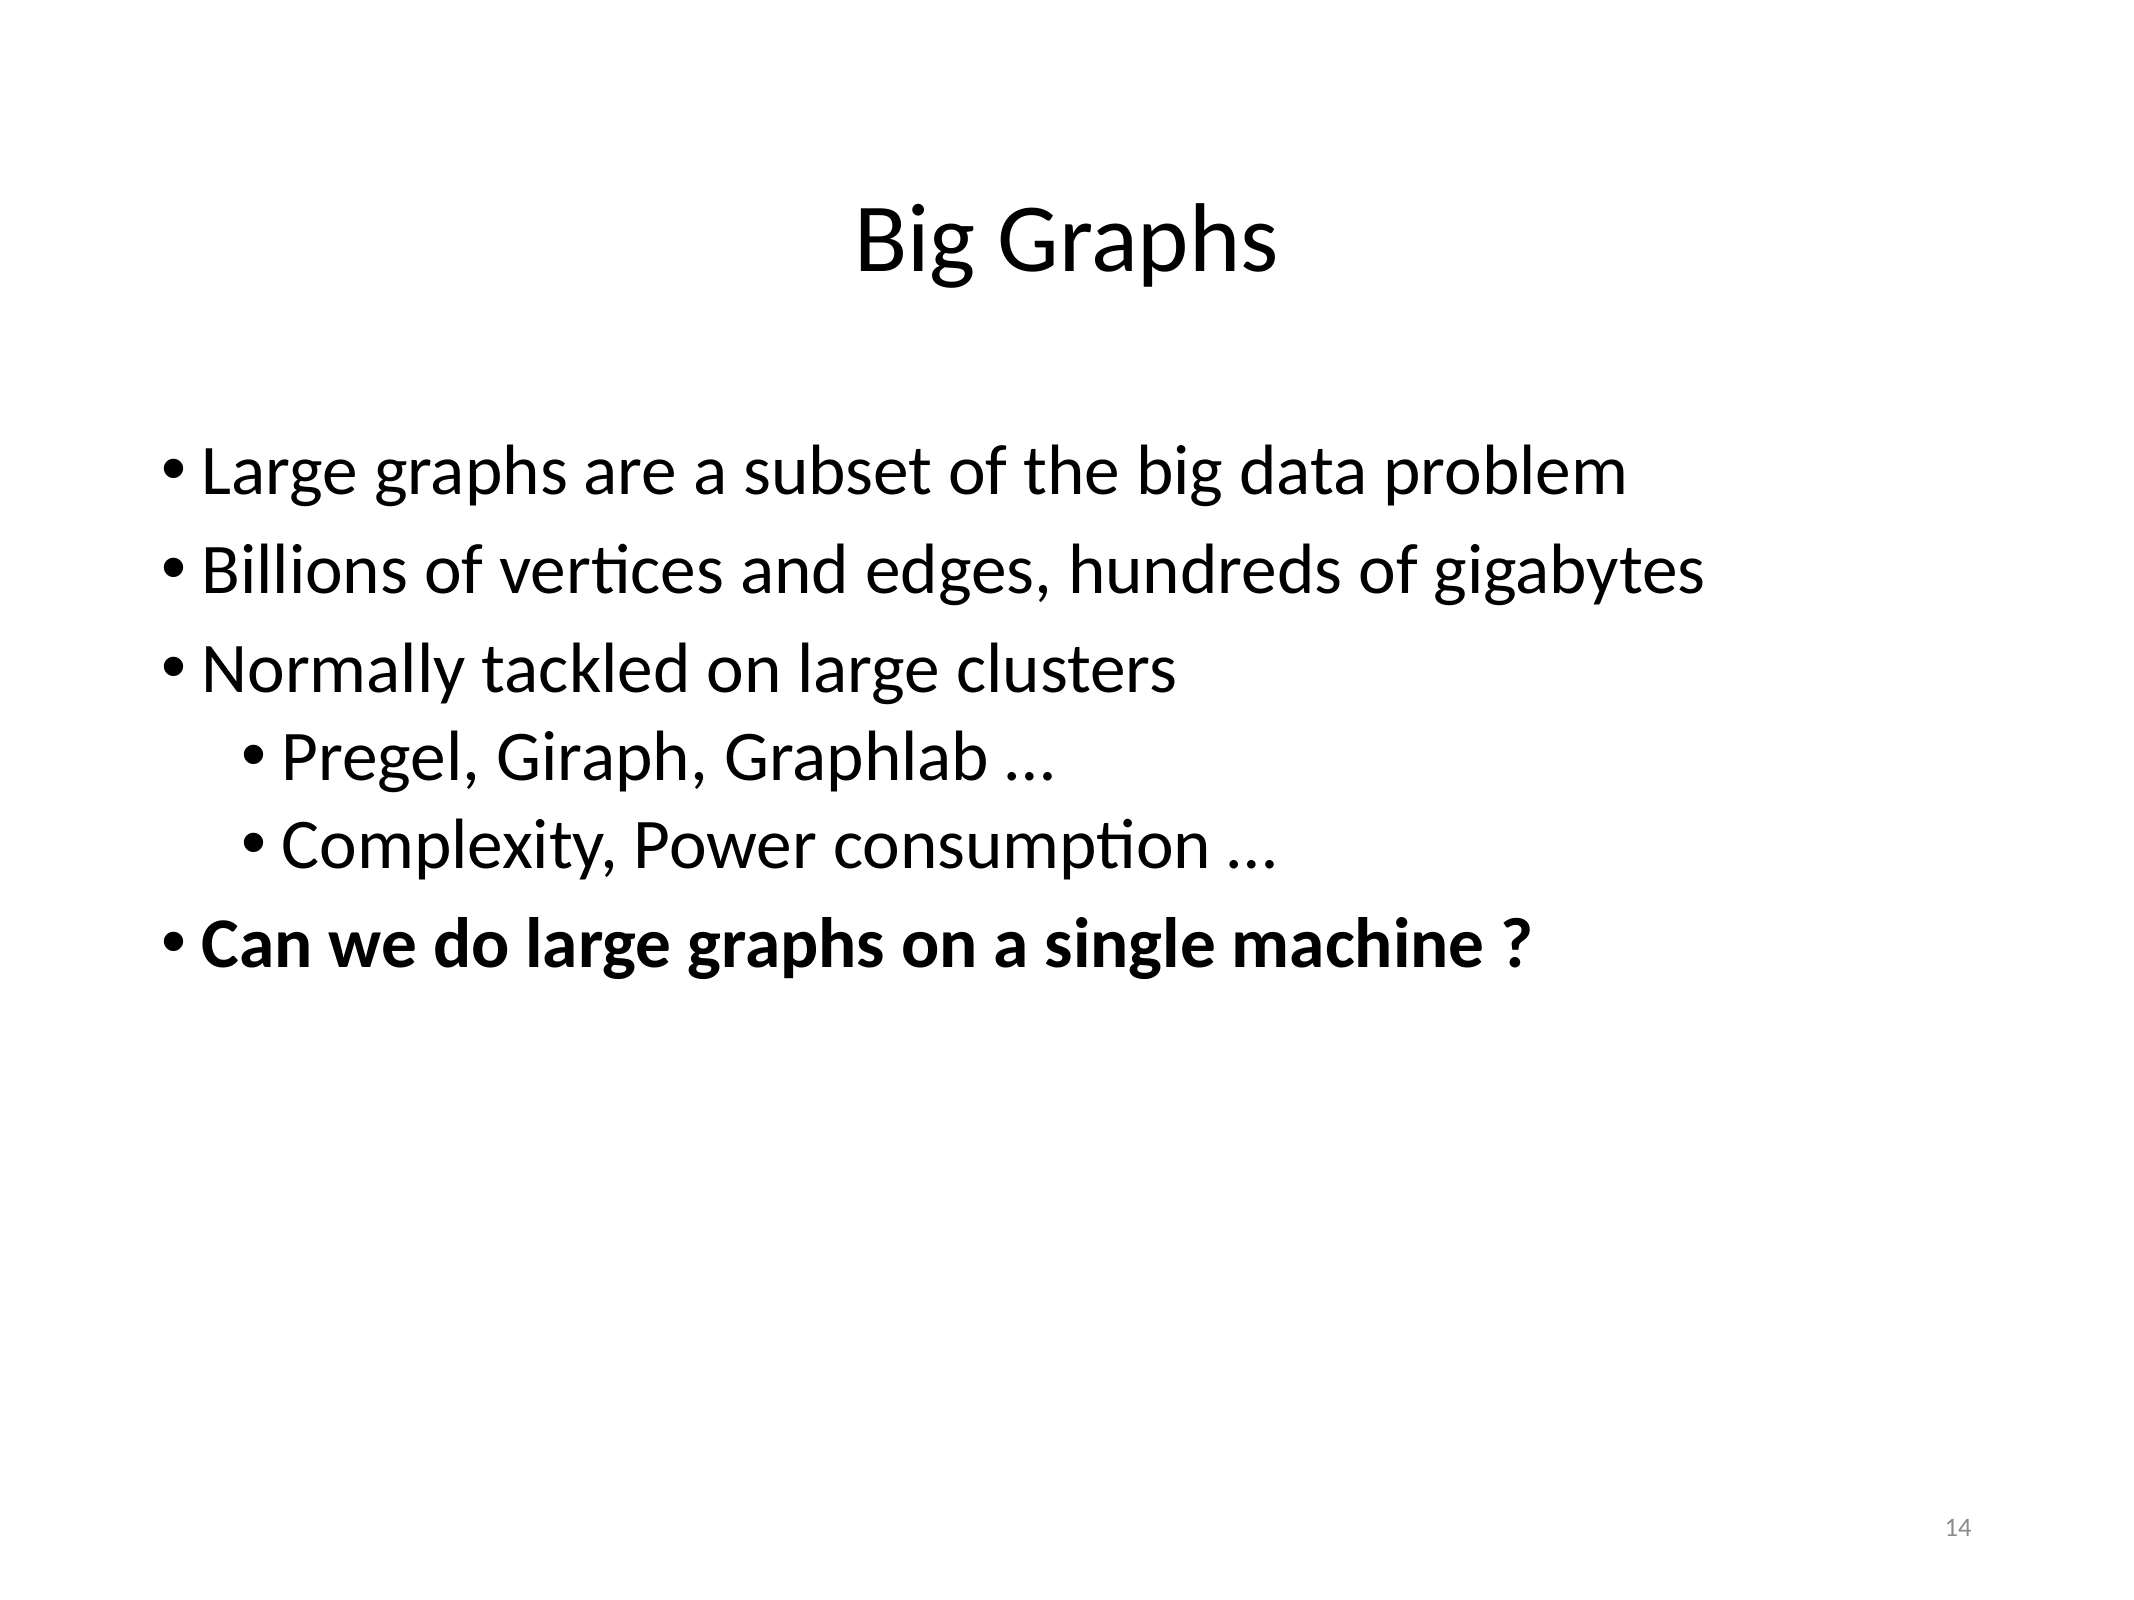

# Big Graphs
Large graphs are a subset of the big data problem
Billions of vertices and edges, hundreds of gigabytes
Normally tackled on large clusters
Pregel, Giraph, Graphlab …
Complexity, Power consumption …
Can we do large graphs on a single machine ?

14